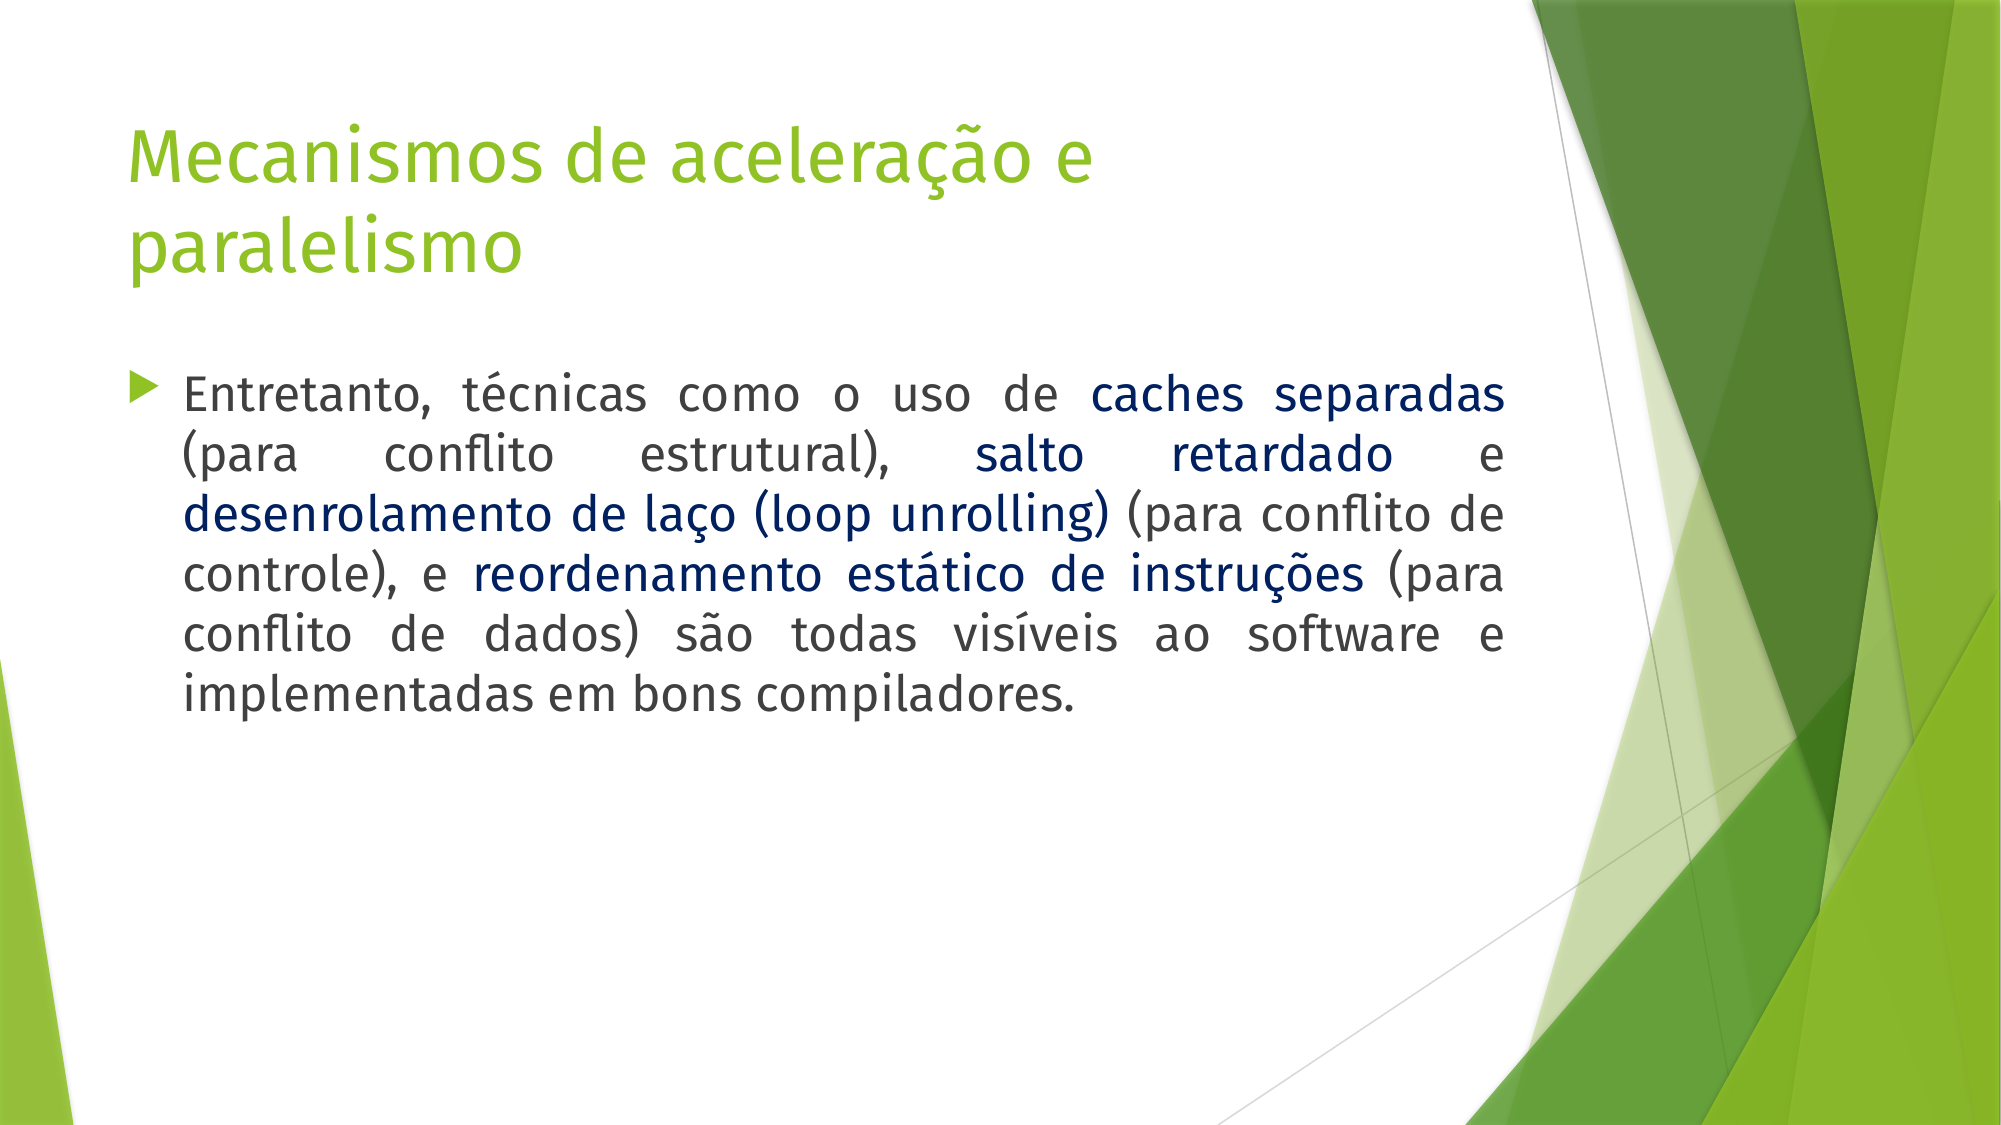

# Mecanismos de aceleração e paralelismo
Entretanto, técnicas como o uso de caches separadas (para conflito estrutural), salto retardado e desenrolamento de laço (loop unrolling) (para conflito de controle), e reordenamento estático de instruções (para conflito de dados) são todas visíveis ao software e implementadas em bons compiladores.